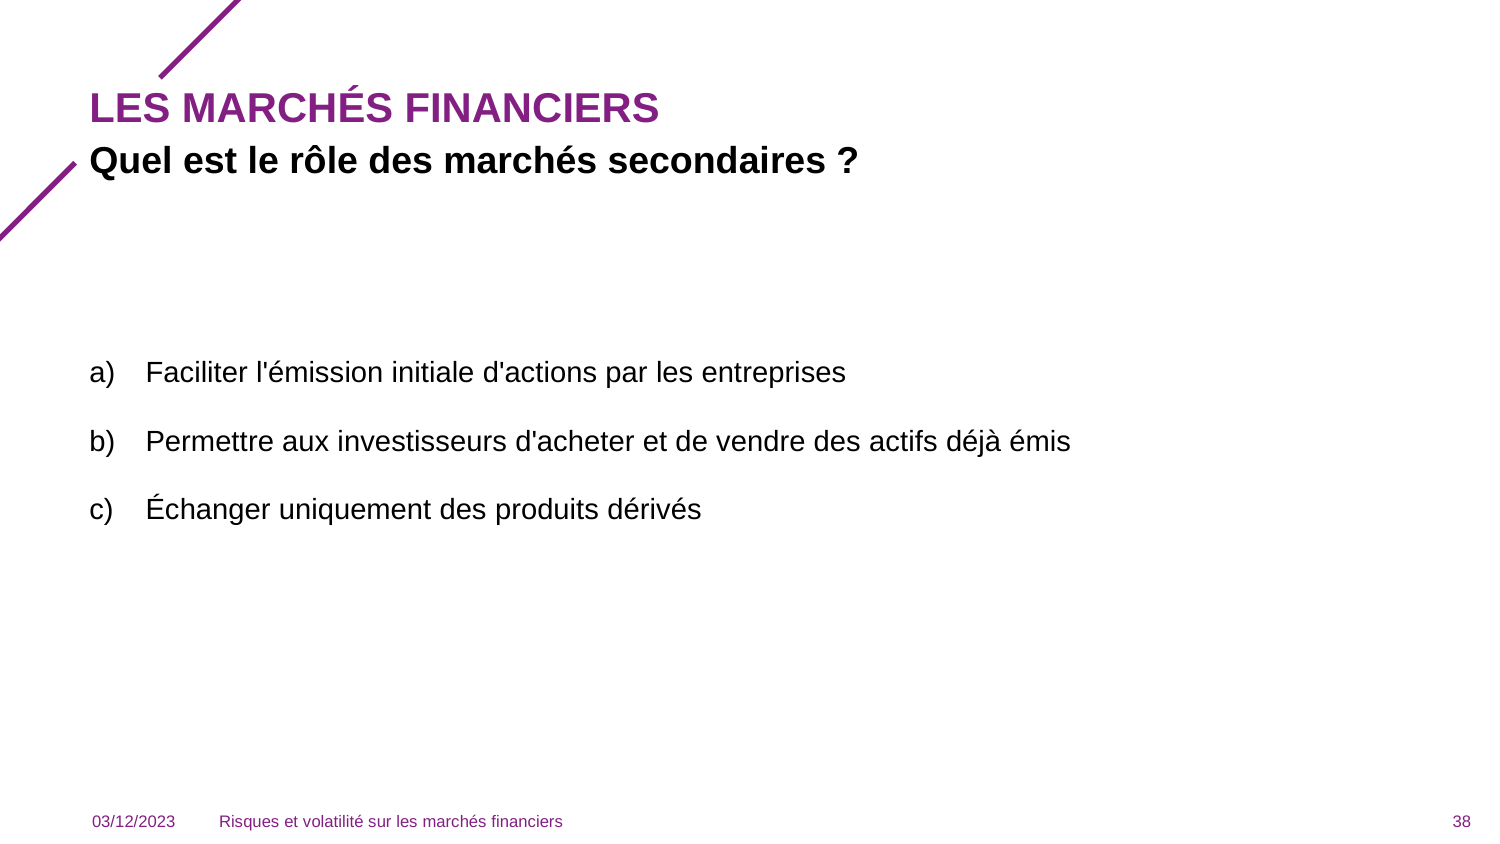

# Les marchés financiers
Quel est le rôle des marchés secondaires ?

Faciliter l'émission initiale d'actions par les entreprises
Permettre aux investisseurs d'acheter et de vendre des actifs déjà émis
Échanger uniquement des produits dérivés
03/12/2023
Risques et volatilité sur les marchés financiers
38